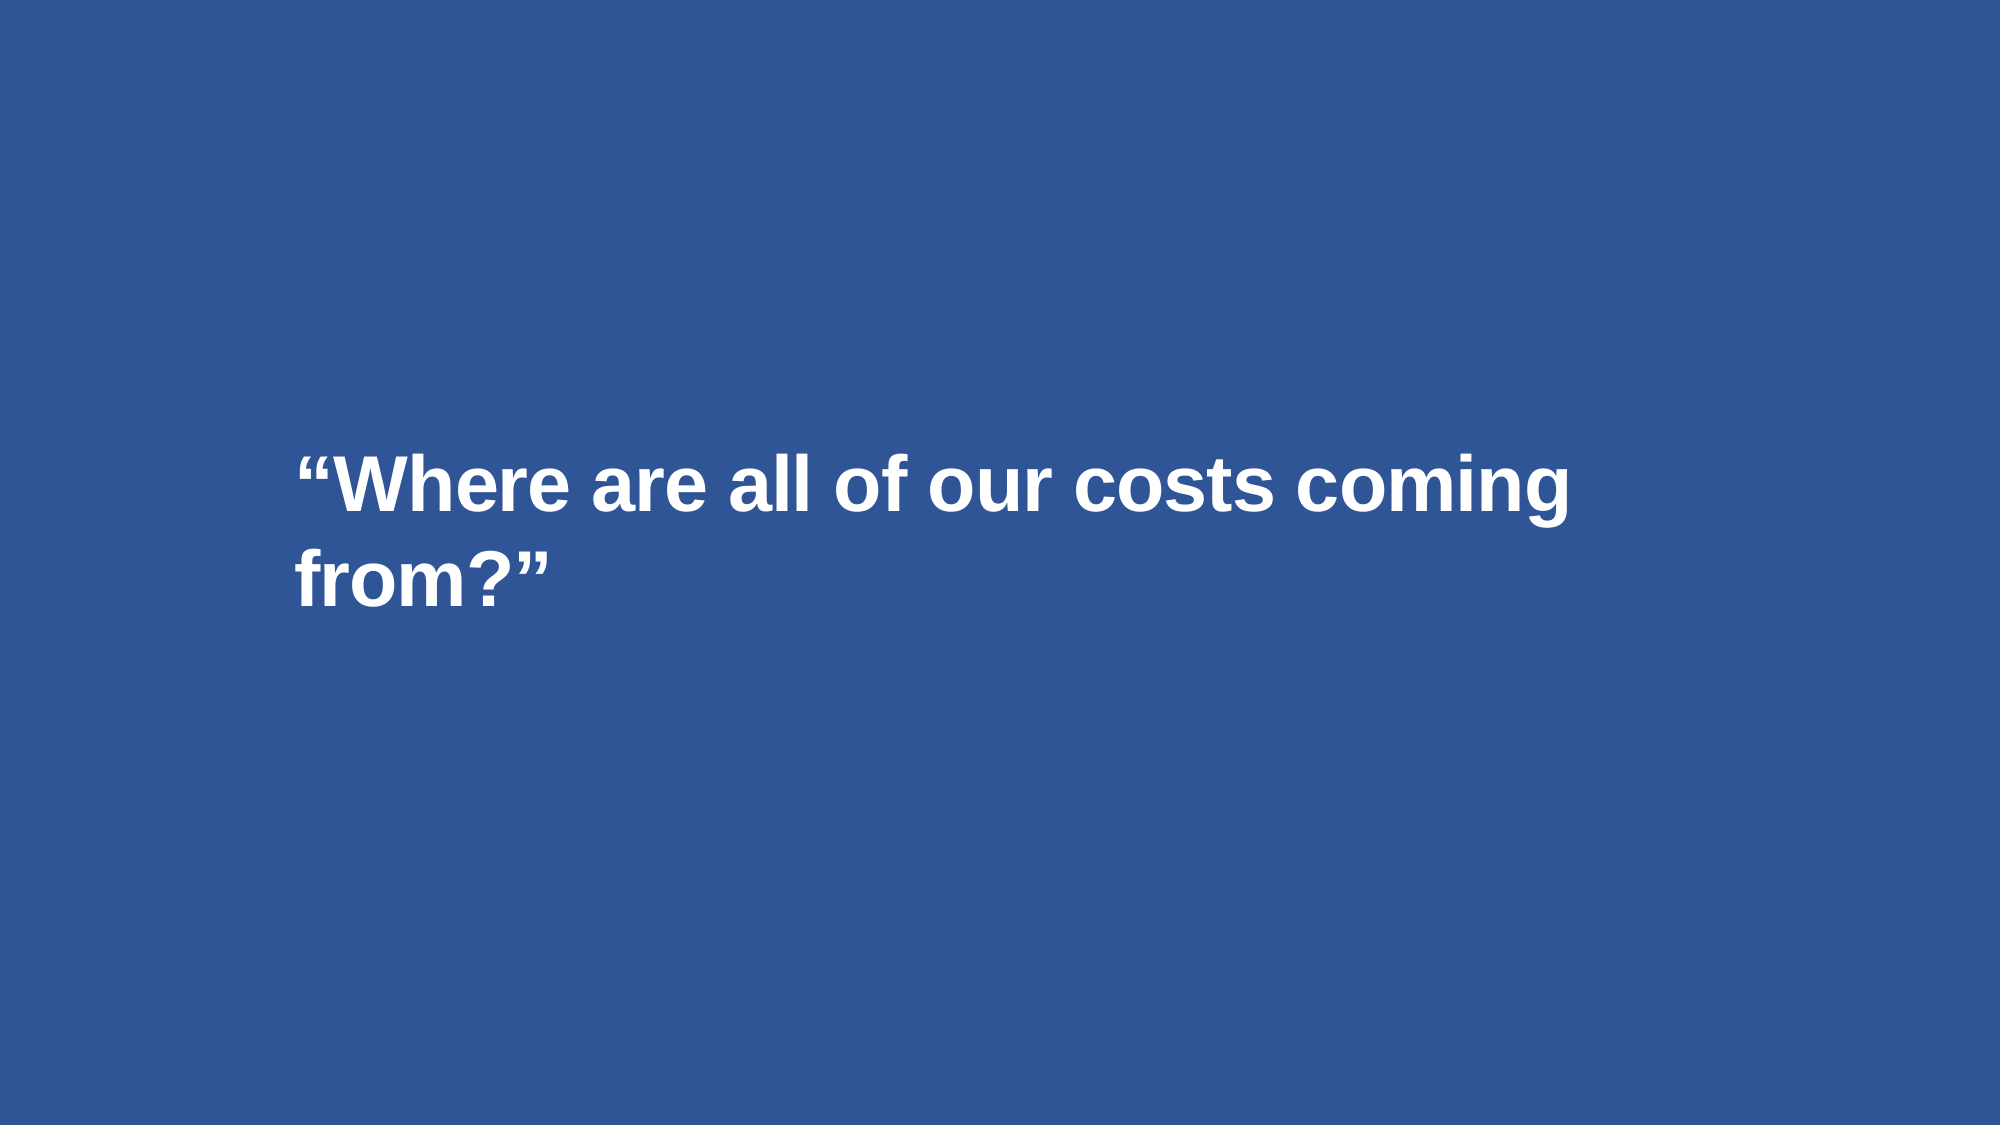

“Where are all of our costs coming from?”